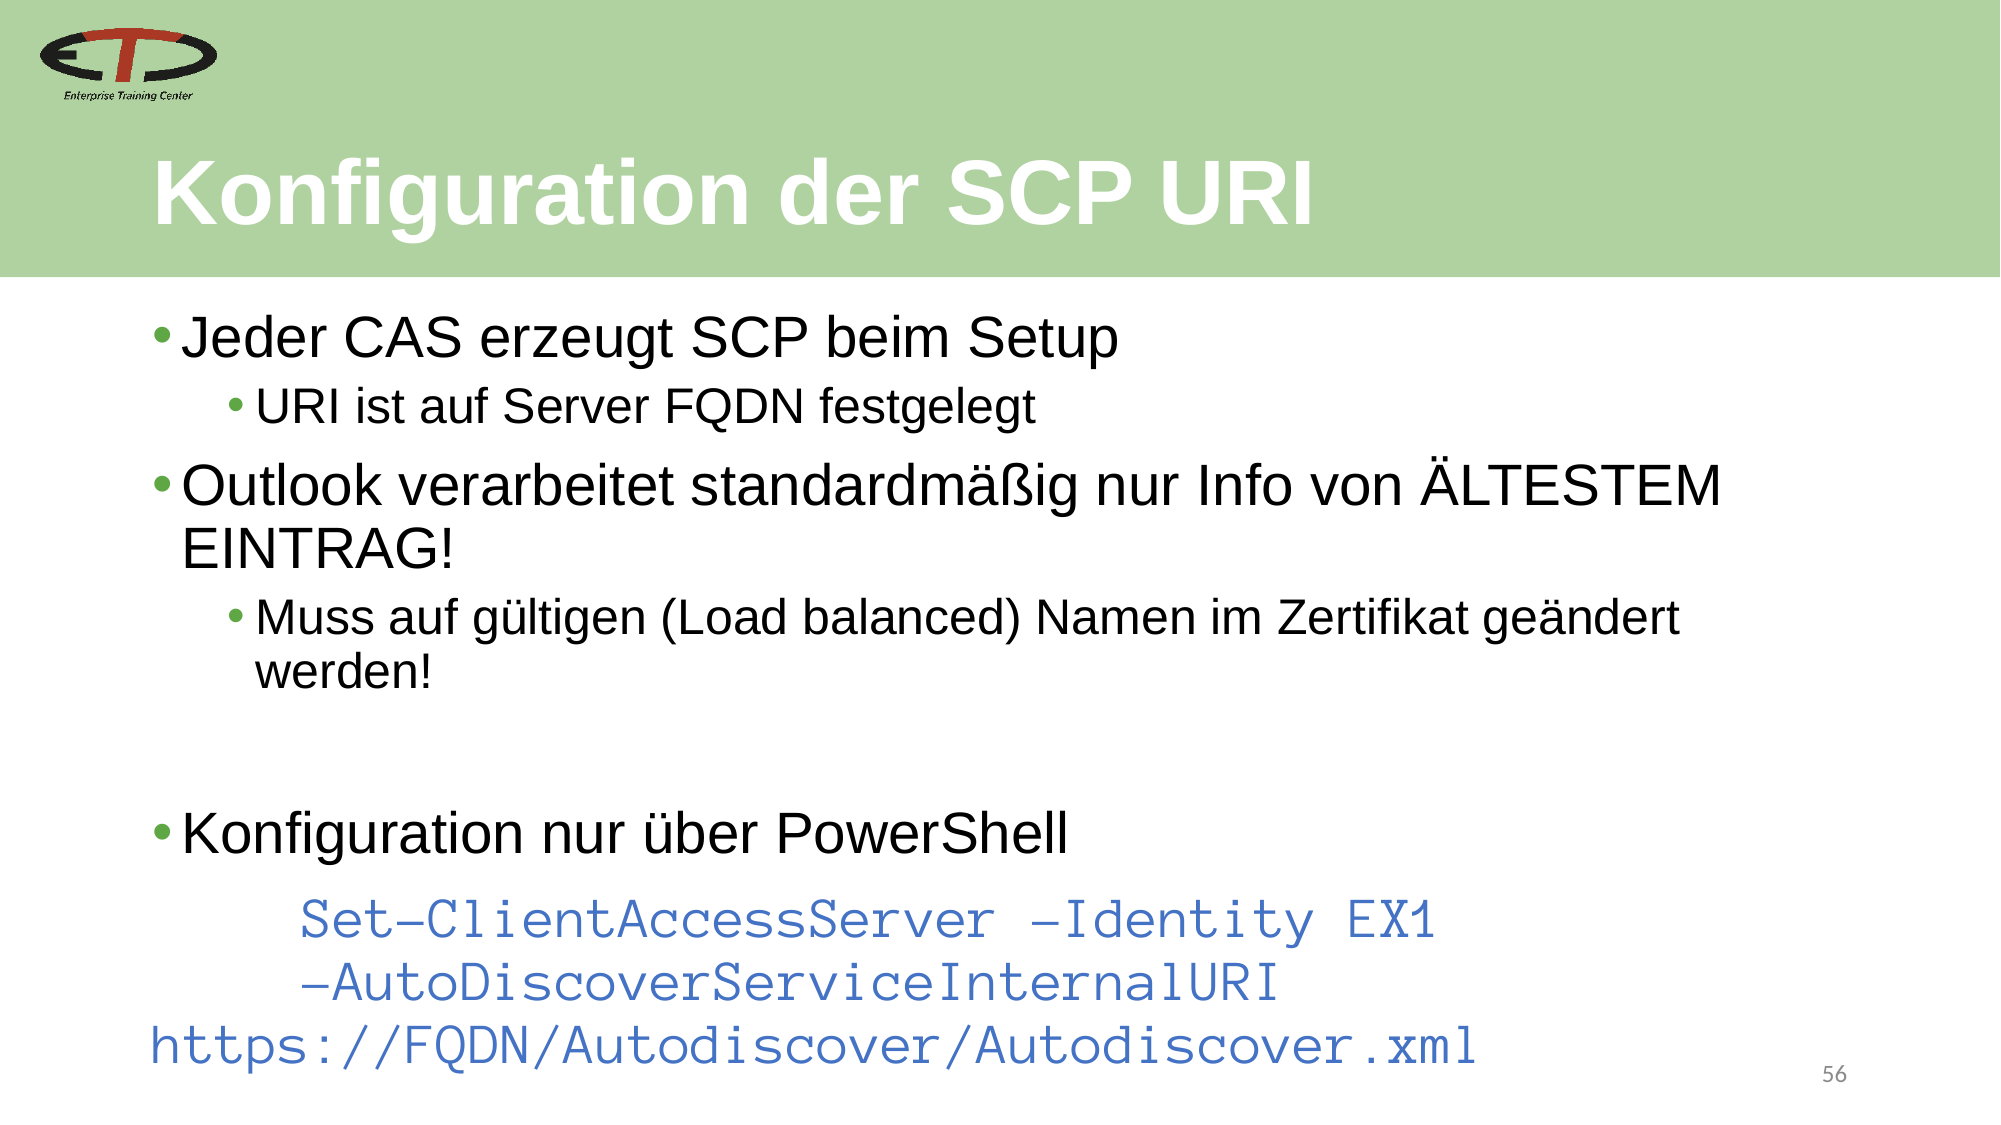

# Konfiguration der SCP URI
Jeder CAS erzeugt SCP beim Setup
URI ist auf Server FQDN festgelegt
Outlook verarbeitet standardmäßig nur Info von ÄLTESTEM EINTRAG!
Muss auf gültigen (Load balanced) Namen im Zertifikat geändert werden!

Konfiguration nur über PowerShell
	Set-ClientAccessServer –Identity EX1
	–AutoDiscoverServiceInternalURI 	https://FQDN/Autodiscover/Autodiscover.xml
56